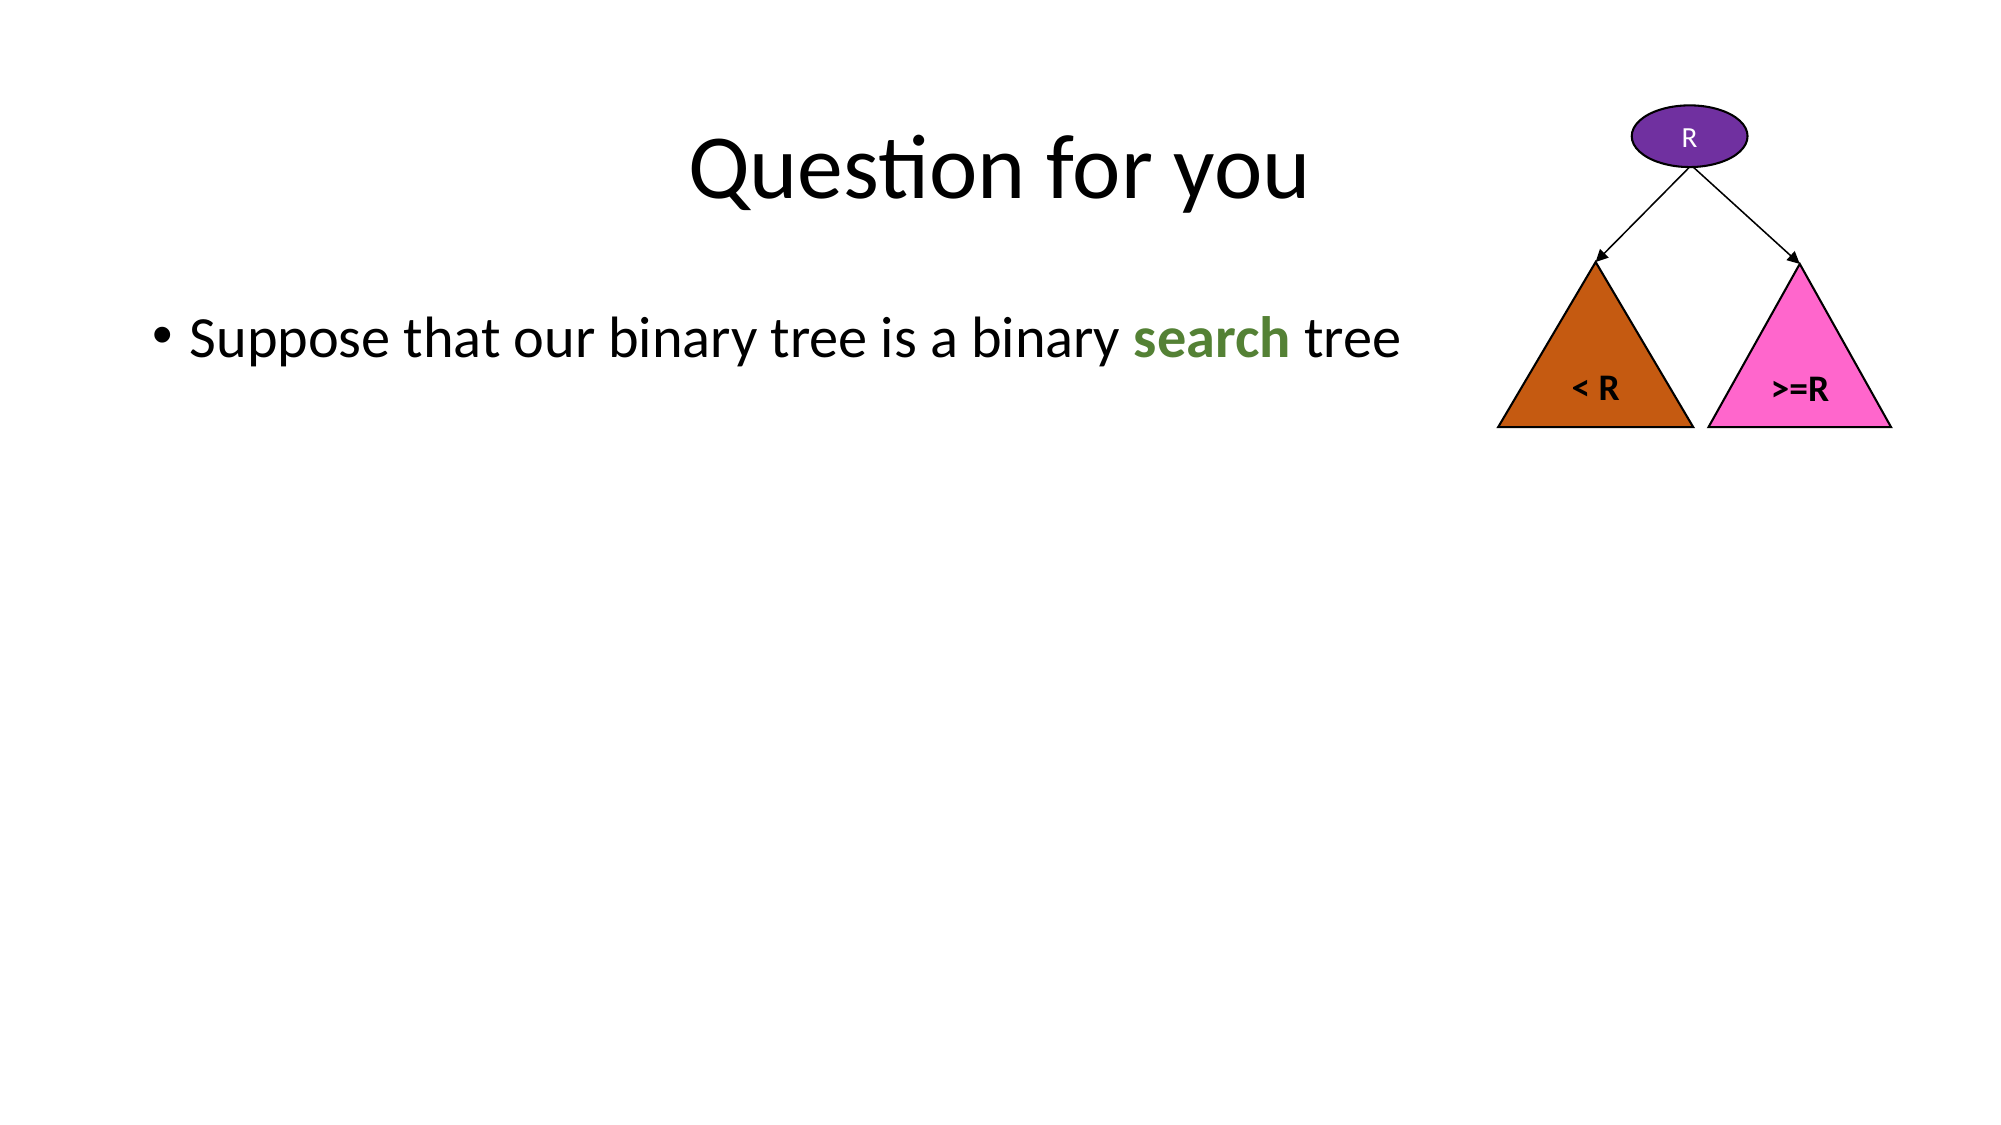

# Question for you
R
< R
>=R
Suppose that our binary tree is a binary search tree